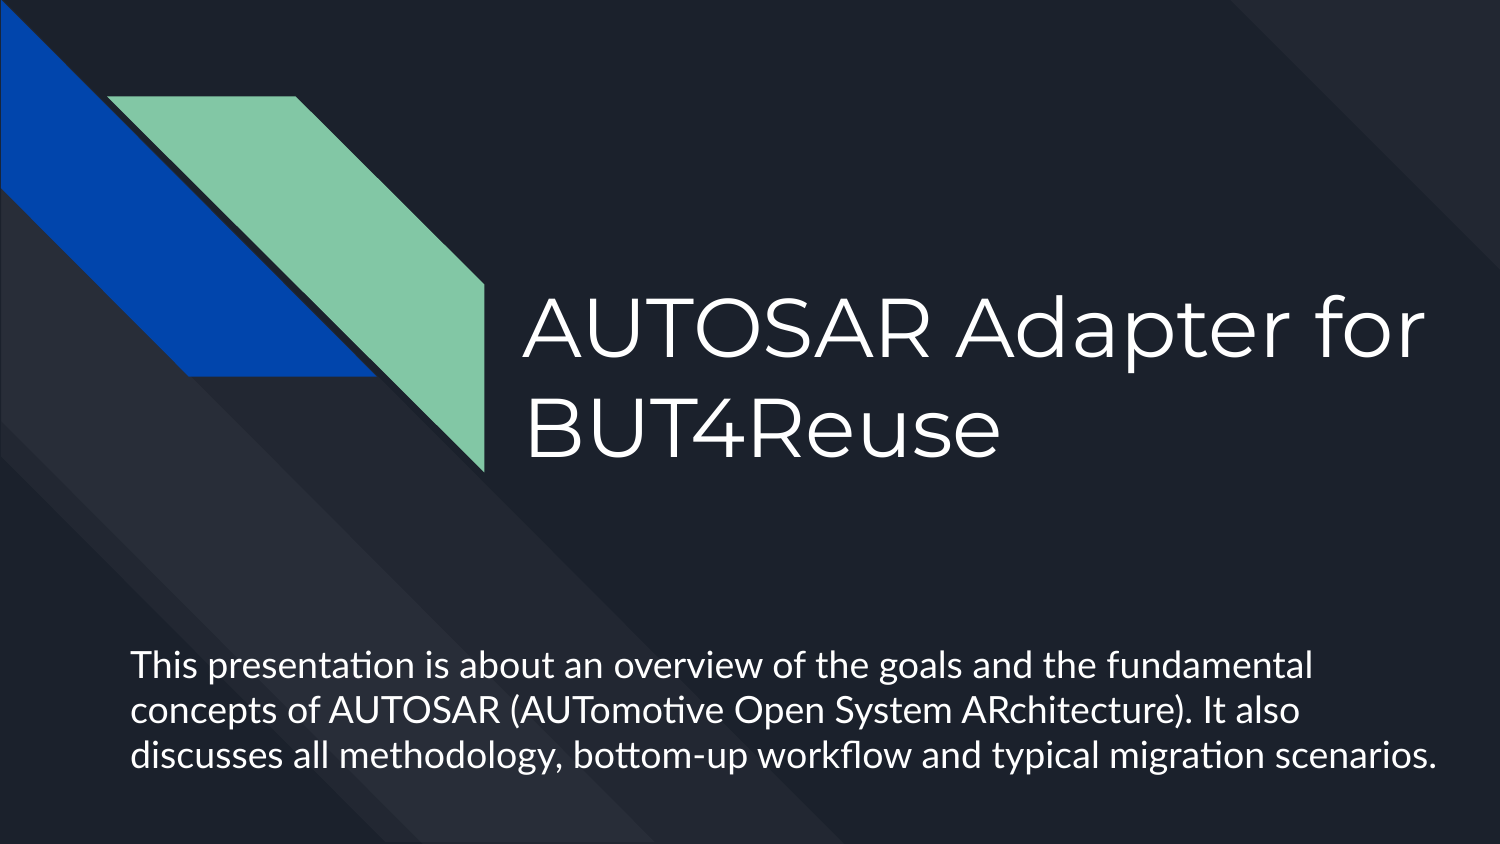

# AUTOSAR Adapter for BUT4Reuse
This presentation is about an overview of the goals and the fundamental concepts of AUTOSAR (AUTomotive Open System ARchitecture). It also discusses all methodology, bottom-up workflow and typical migration scenarios.